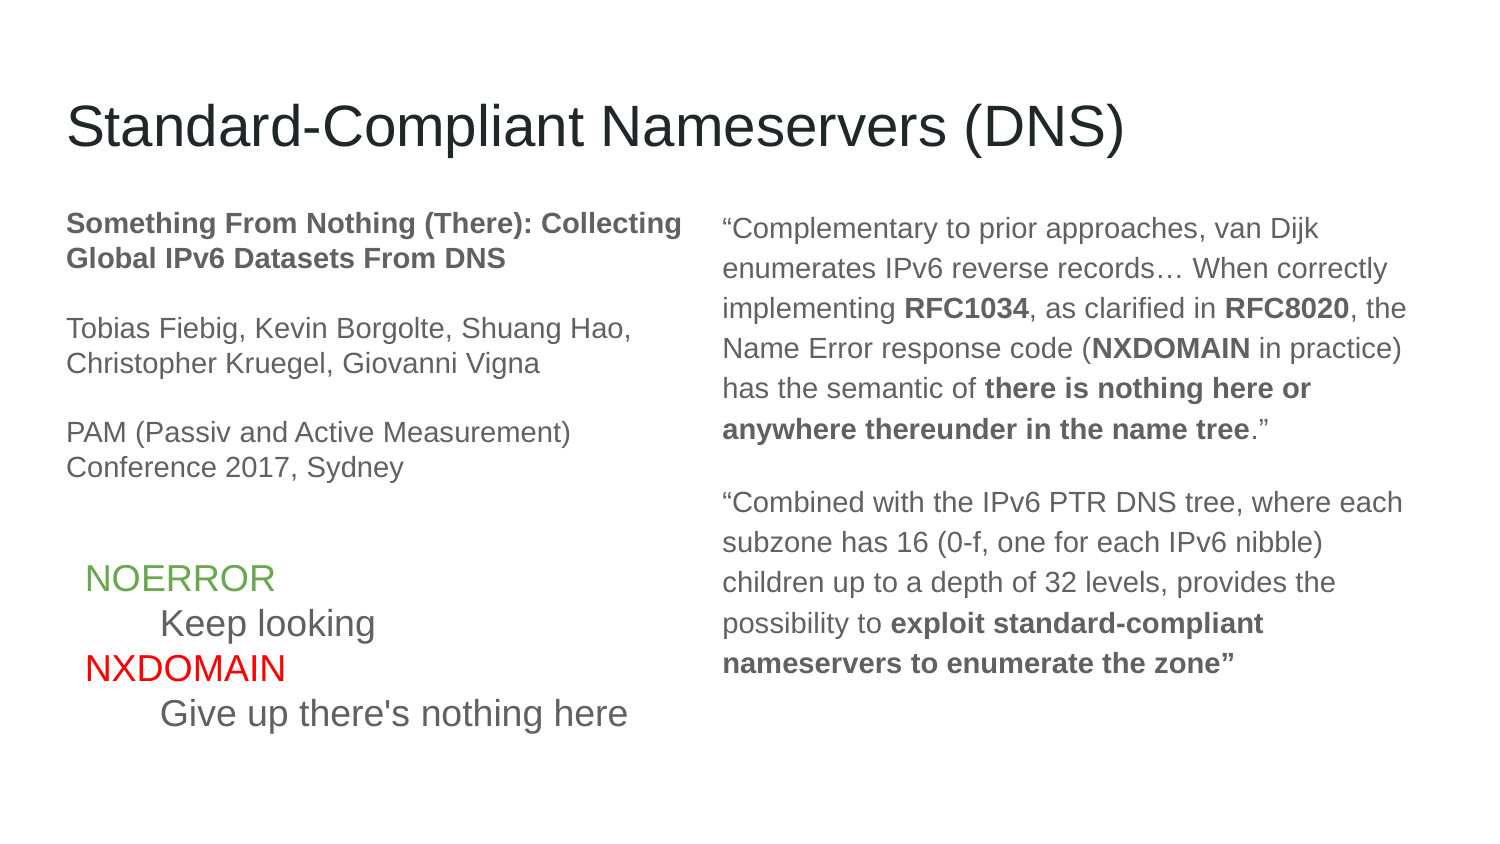

# Standard-Compliant Nameservers (DNS)
Something From Nothing (There): Collecting Global IPv6 Datasets From DNS

Tobias Fiebig, Kevin Borgolte, Shuang Hao, Christopher Kruegel, Giovanni Vigna

PAM (Passiv and Active Measurement) Conference 2017, Sydney

NOERROR
Keep looking
NXDOMAIN
Give up there's nothing here
“Complementary to prior approaches, van Dijk enumerates IPv6 reverse records… When correctly implementing RFC1034, as clarified in RFC8020, the Name Error response code (NXDOMAIN in practice) has the semantic of there is nothing here or anywhere thereunder in the name tree.”
“Combined with the IPv6 PTR DNS tree, where each subzone has 16 (0-f, one for each IPv6 nibble) children up to a depth of 32 levels, provides the possibility to exploit standard-compliant nameservers to enumerate the zone”